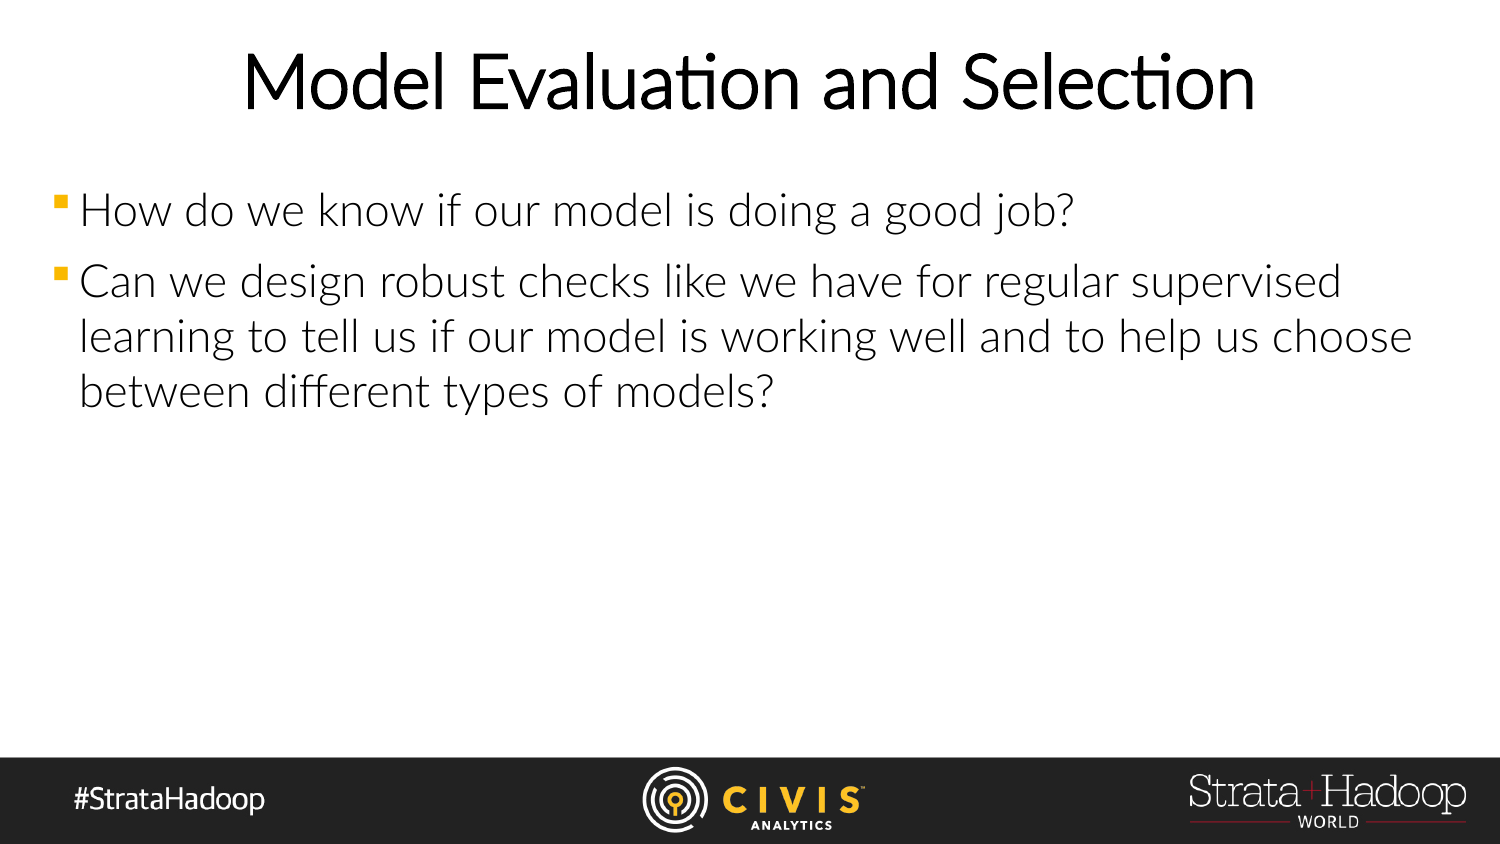

# Model Evaluation and Selection
How do we know if our model is doing a good job?
Can we design robust checks like we have for regular supervised learning to tell us if our model is working well and to help us choose between different types of models?